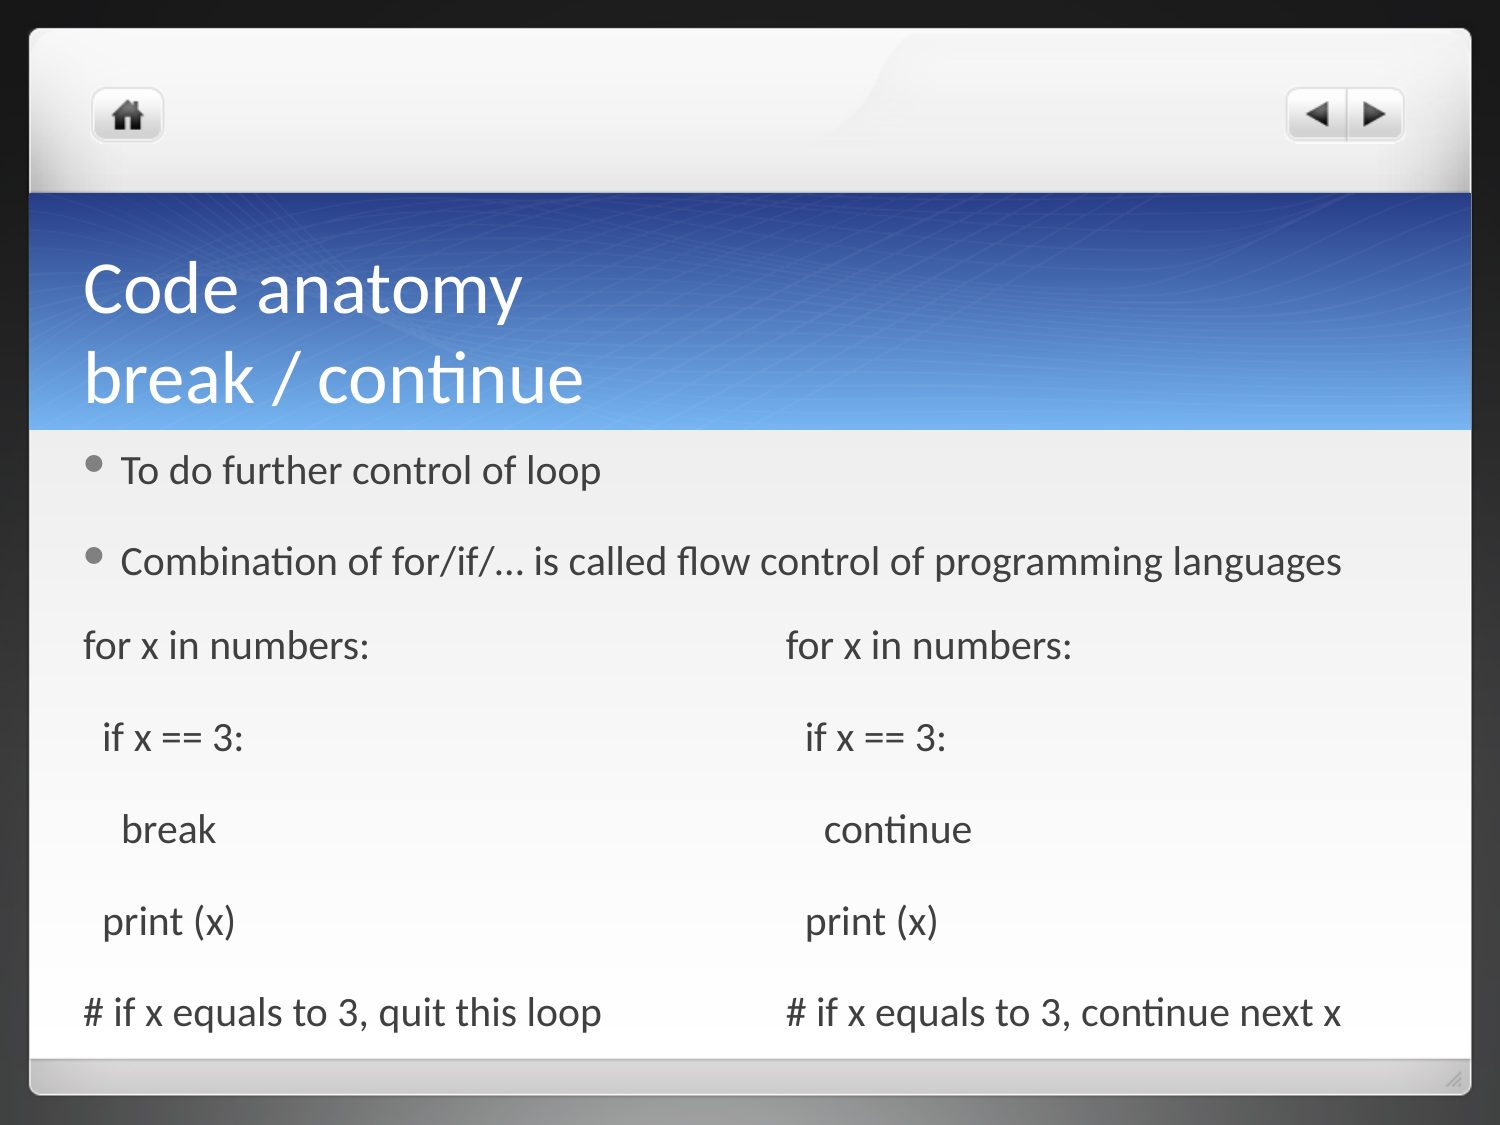

# Code anatomy break / continue
To do further control of loop
Combination of for/if/… is called flow control of programming languages

for x in numbers:
  if x == 3:
    break
  print (x)
# if x equals to 3, quit this loop
for x in numbers:
  if x == 3:
    continue
  print (x)
# if x equals to 3, continue next x